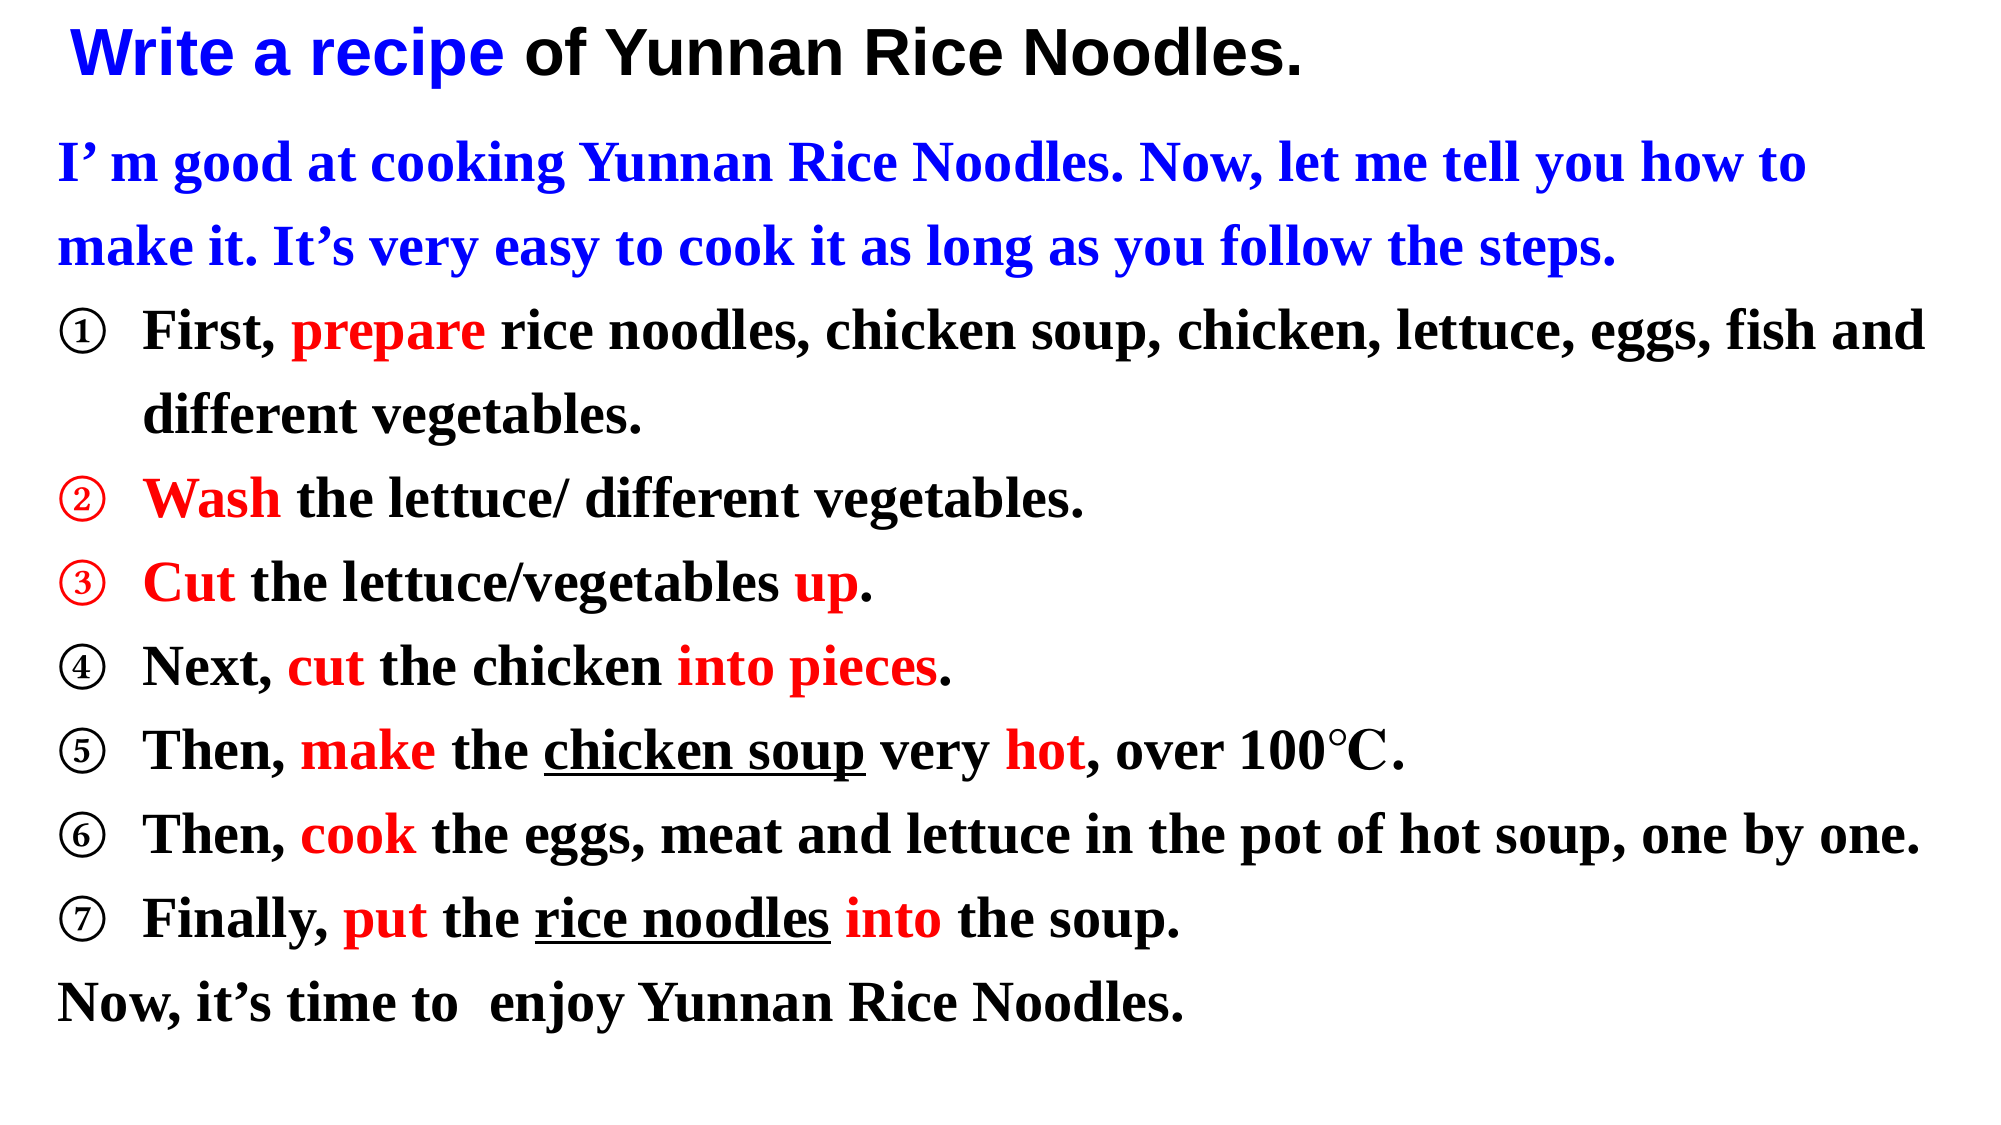

Write a recipe of Yunnan Rice Noodles.
I’ m good at cooking Yunnan Rice Noodles. Now, let me tell you how to make it. It’s very easy to cook it as long as you follow the steps.
First, prepare rice noodles, chicken soup, chicken, lettuce, eggs, fish and different vegetables.
Wash the lettuce/ different vegetables.
Cut the lettuce/vegetables up.
Next, cut the chicken into pieces.
Then, make the chicken soup very hot, over 100℃.
Then, cook the eggs, meat and lettuce in the pot of hot soup, one by one.
Finally, put the rice noodles into the soup.
Now, it’s time to  enjoy Yunnan Rice Noodles.